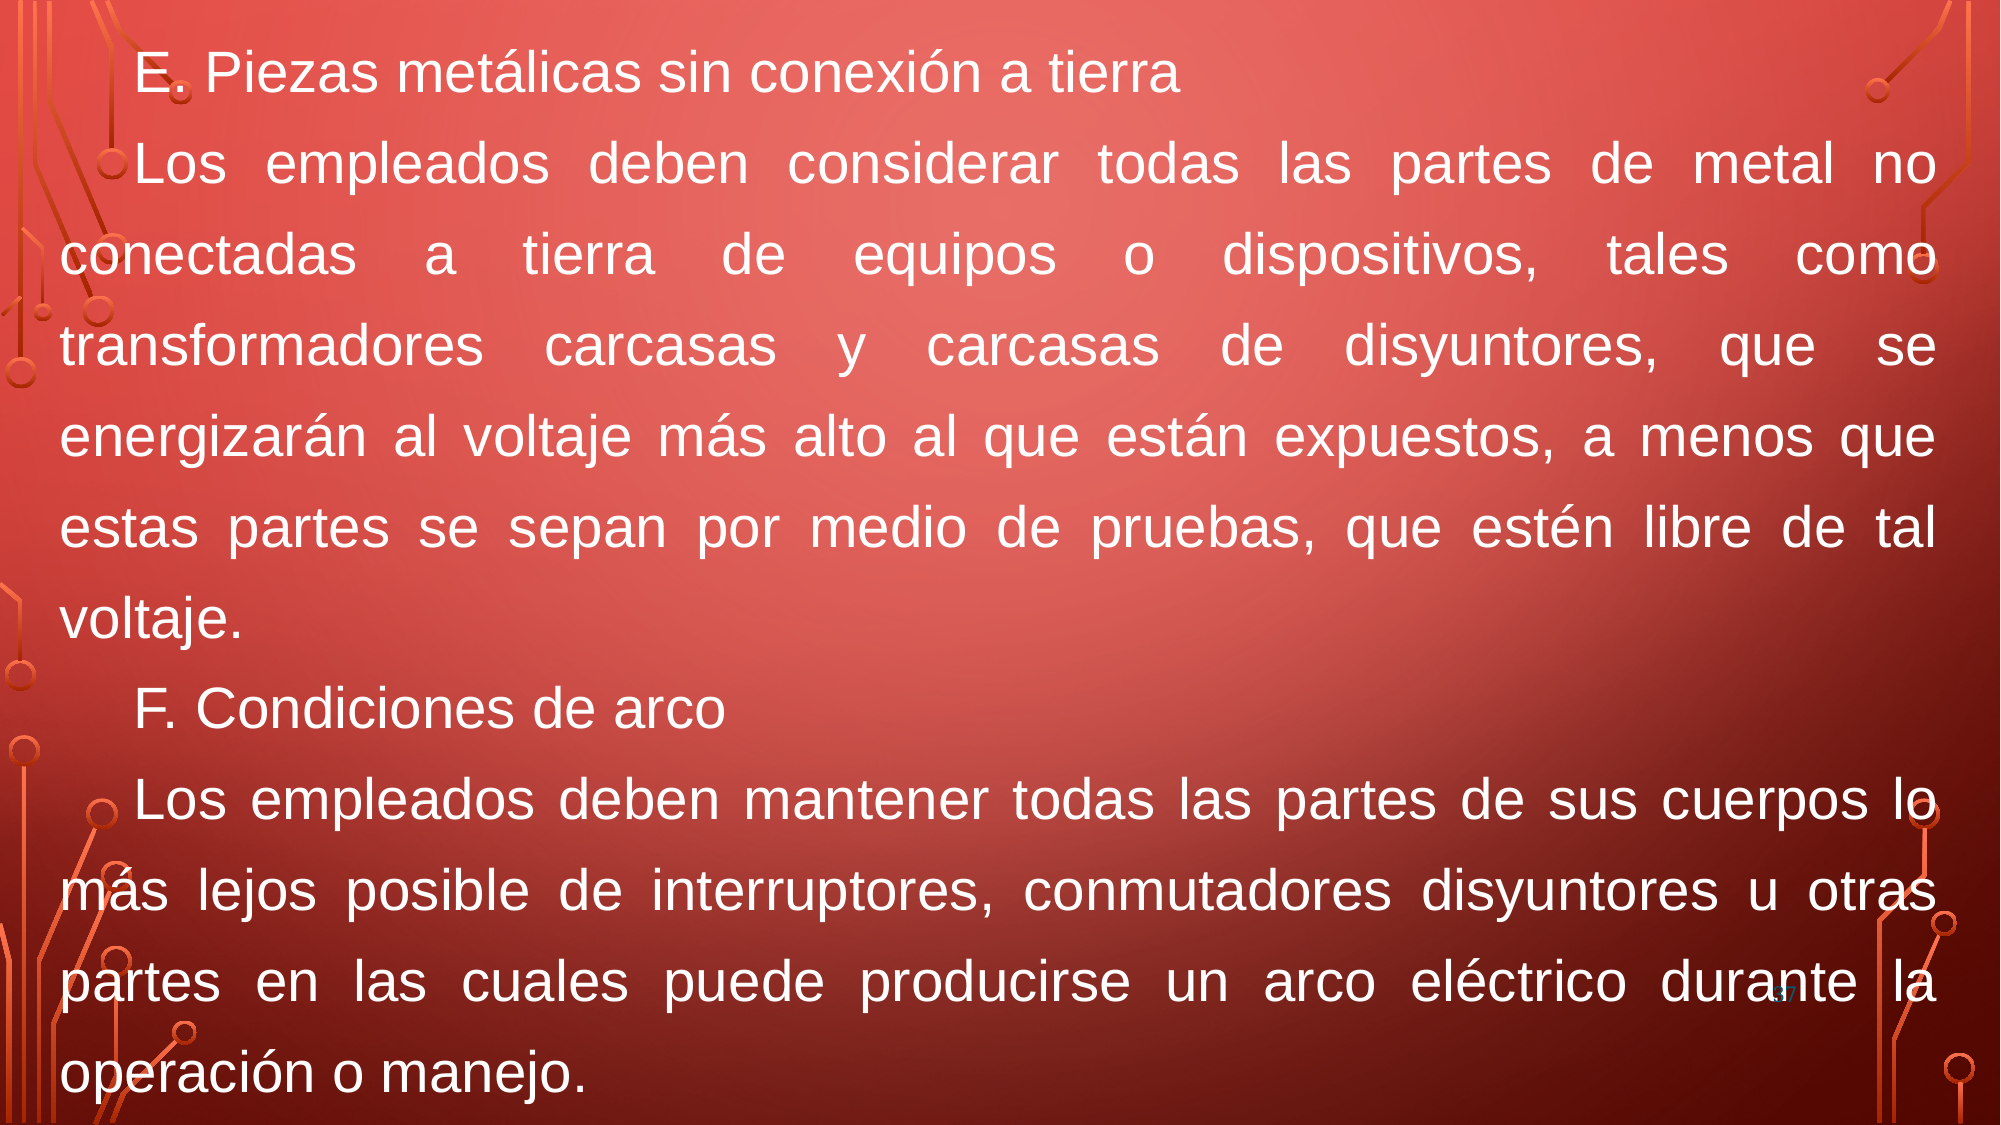

E. Piezas metálicas sin conexión a tierra
Los empleados deben considerar todas las partes de metal no conectadas a tierra de equipos o dispositivos, tales como transformadores carcasas y carcasas de disyuntores, que se energizarán al voltaje más alto al que están expuestos, a menos que estas partes se sepan por medio de pruebas, que estén libre de tal voltaje.
F. Condiciones de arco
Los empleados deben mantener todas las partes de sus cuerpos lo más lejos posible de interruptores, conmutadores disyuntores u otras partes en las cuales puede producirse un arco eléctrico durante la operación o manejo.
37